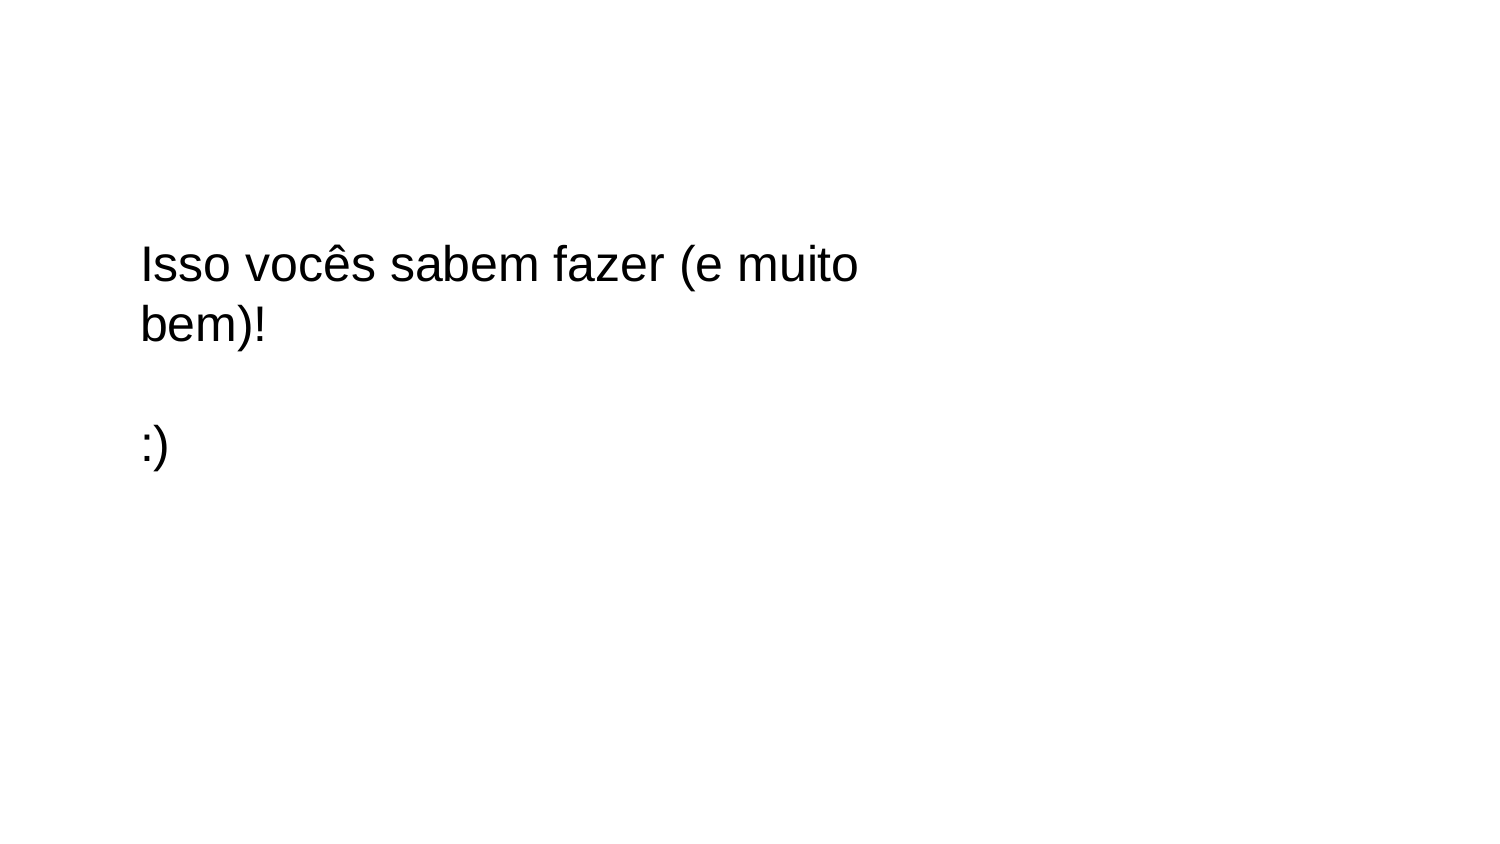

Isso vocês sabem fazer (e muito bem)!

:)